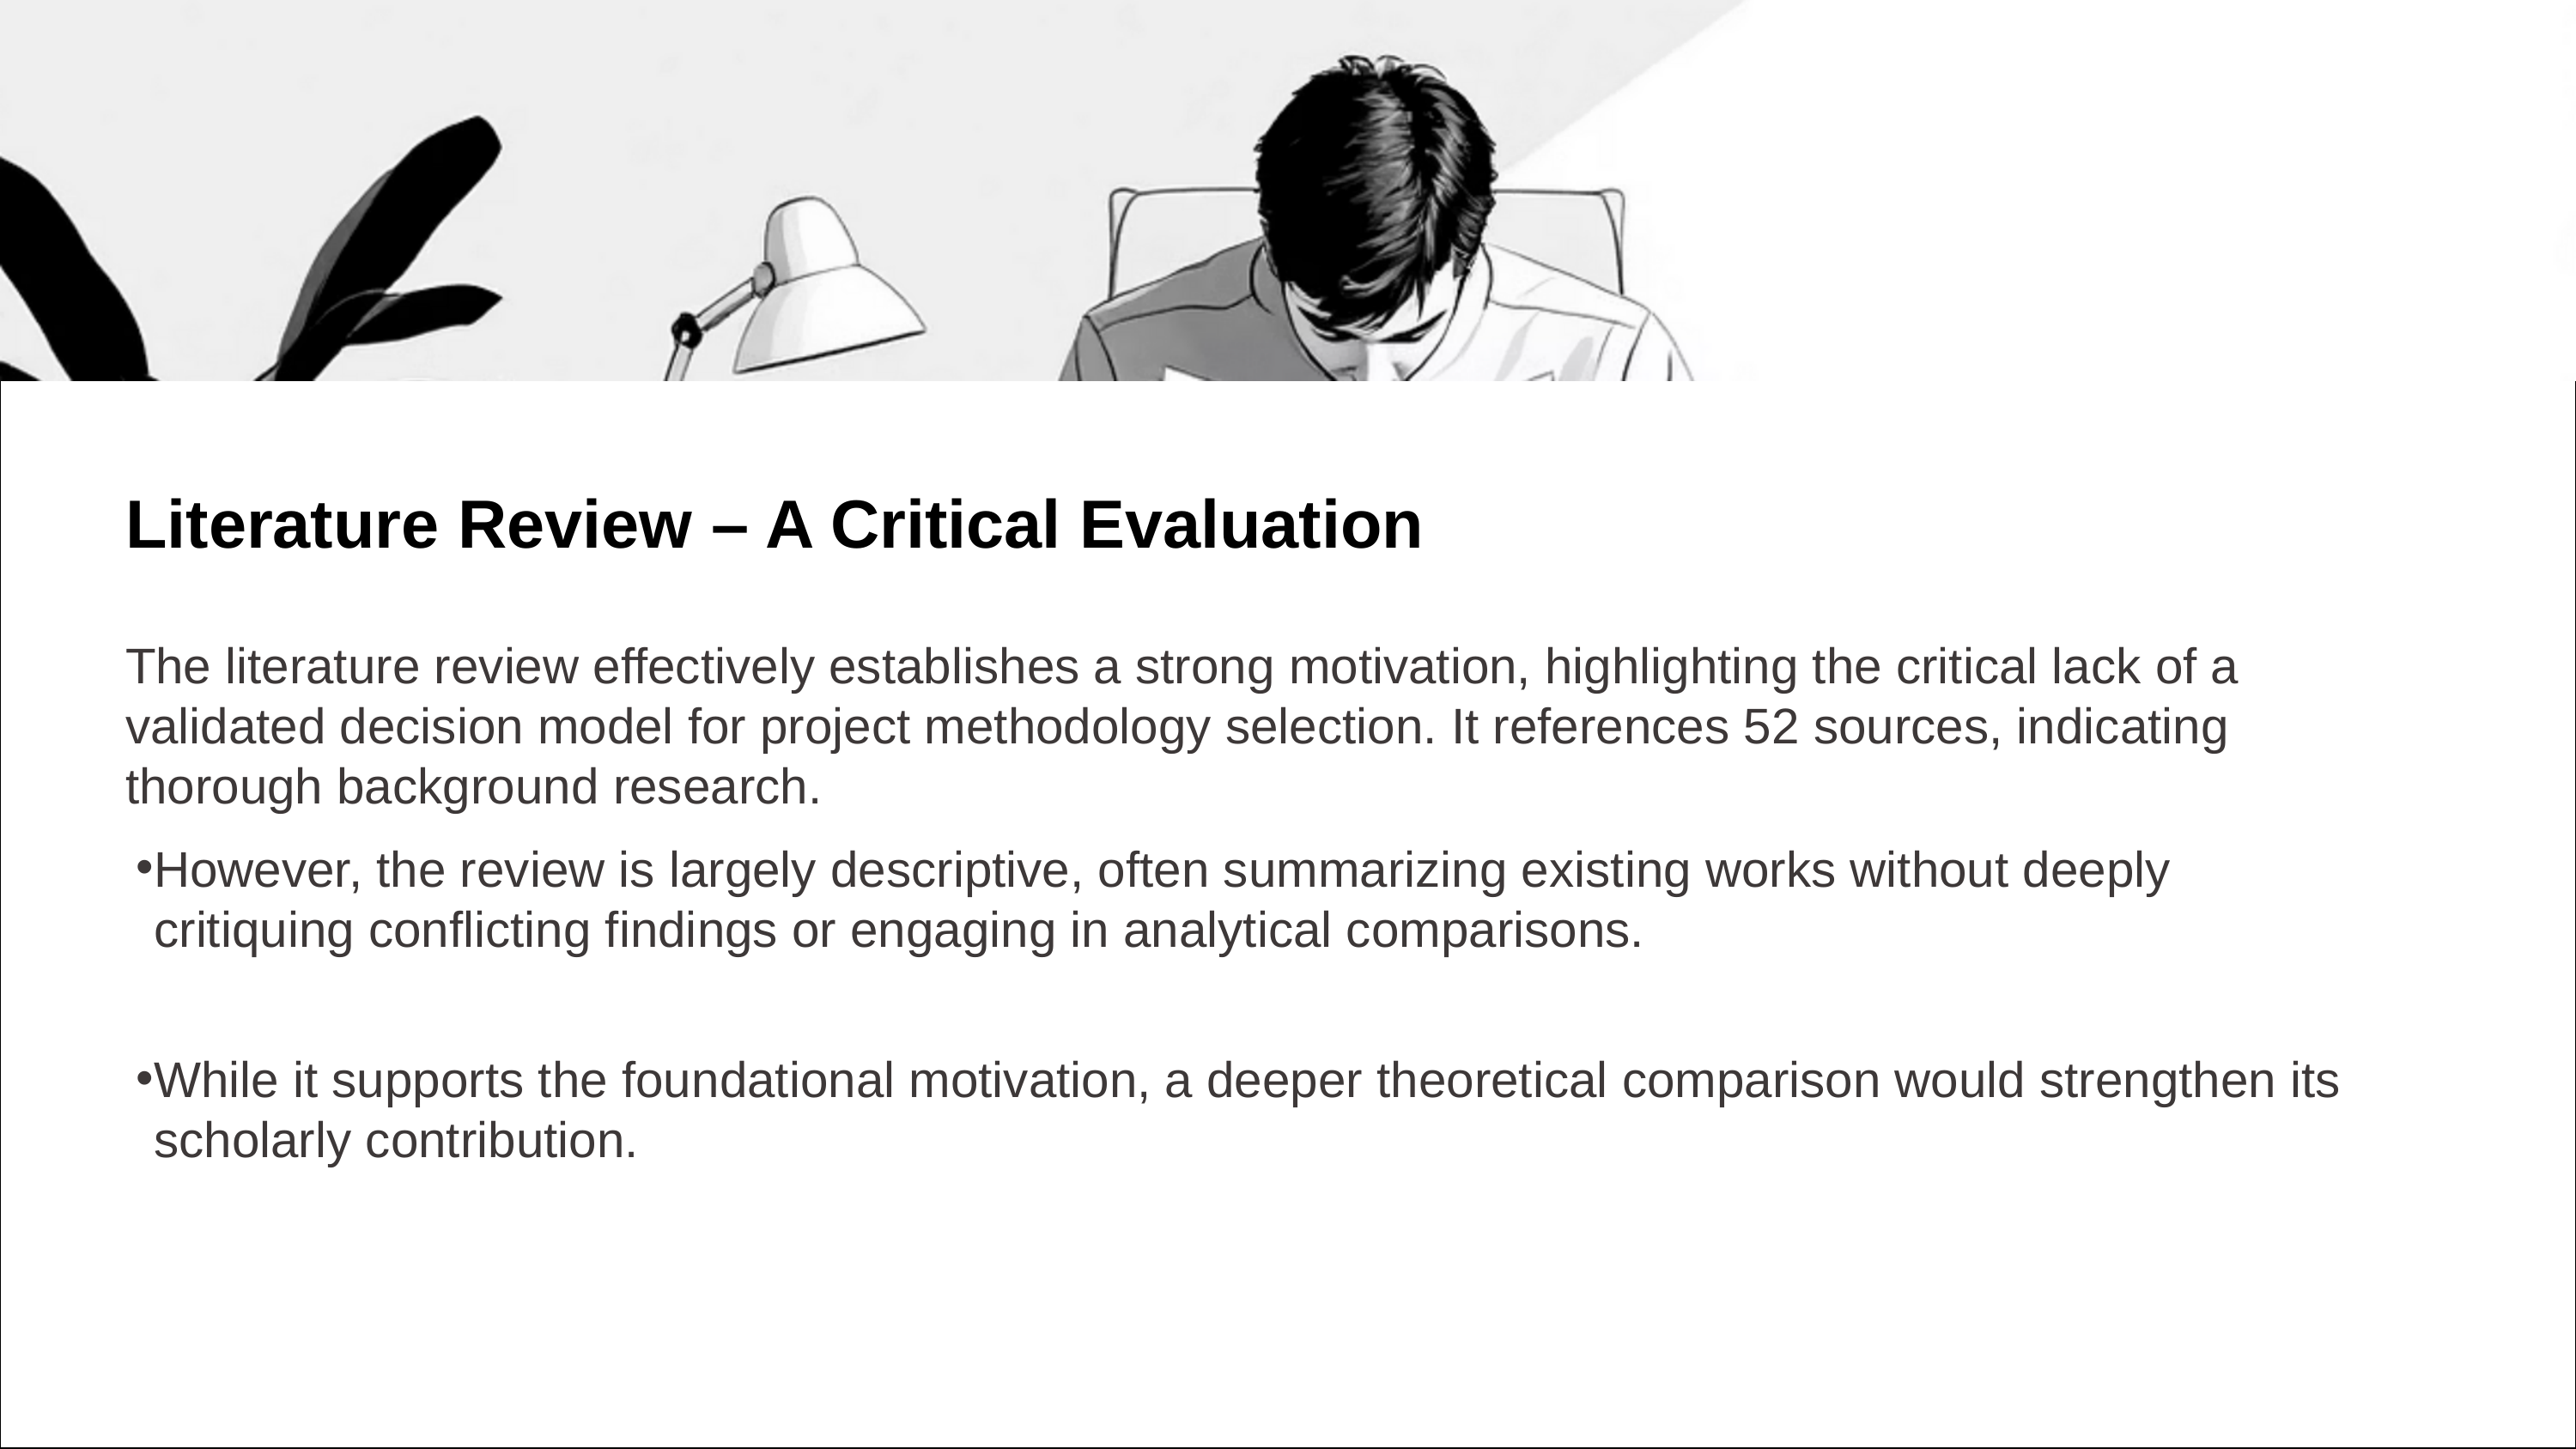

Literature Review – A Critical Evaluation
The literature review effectively establishes a strong motivation, highlighting the critical lack of a validated decision model for project methodology selection. It references 52 sources, indicating thorough background research.
However, the review is largely descriptive, often summarizing existing works without deeply critiquing conflicting findings or engaging in analytical comparisons.
While it supports the foundational motivation, a deeper theoretical comparison would strengthen its scholarly contribution.